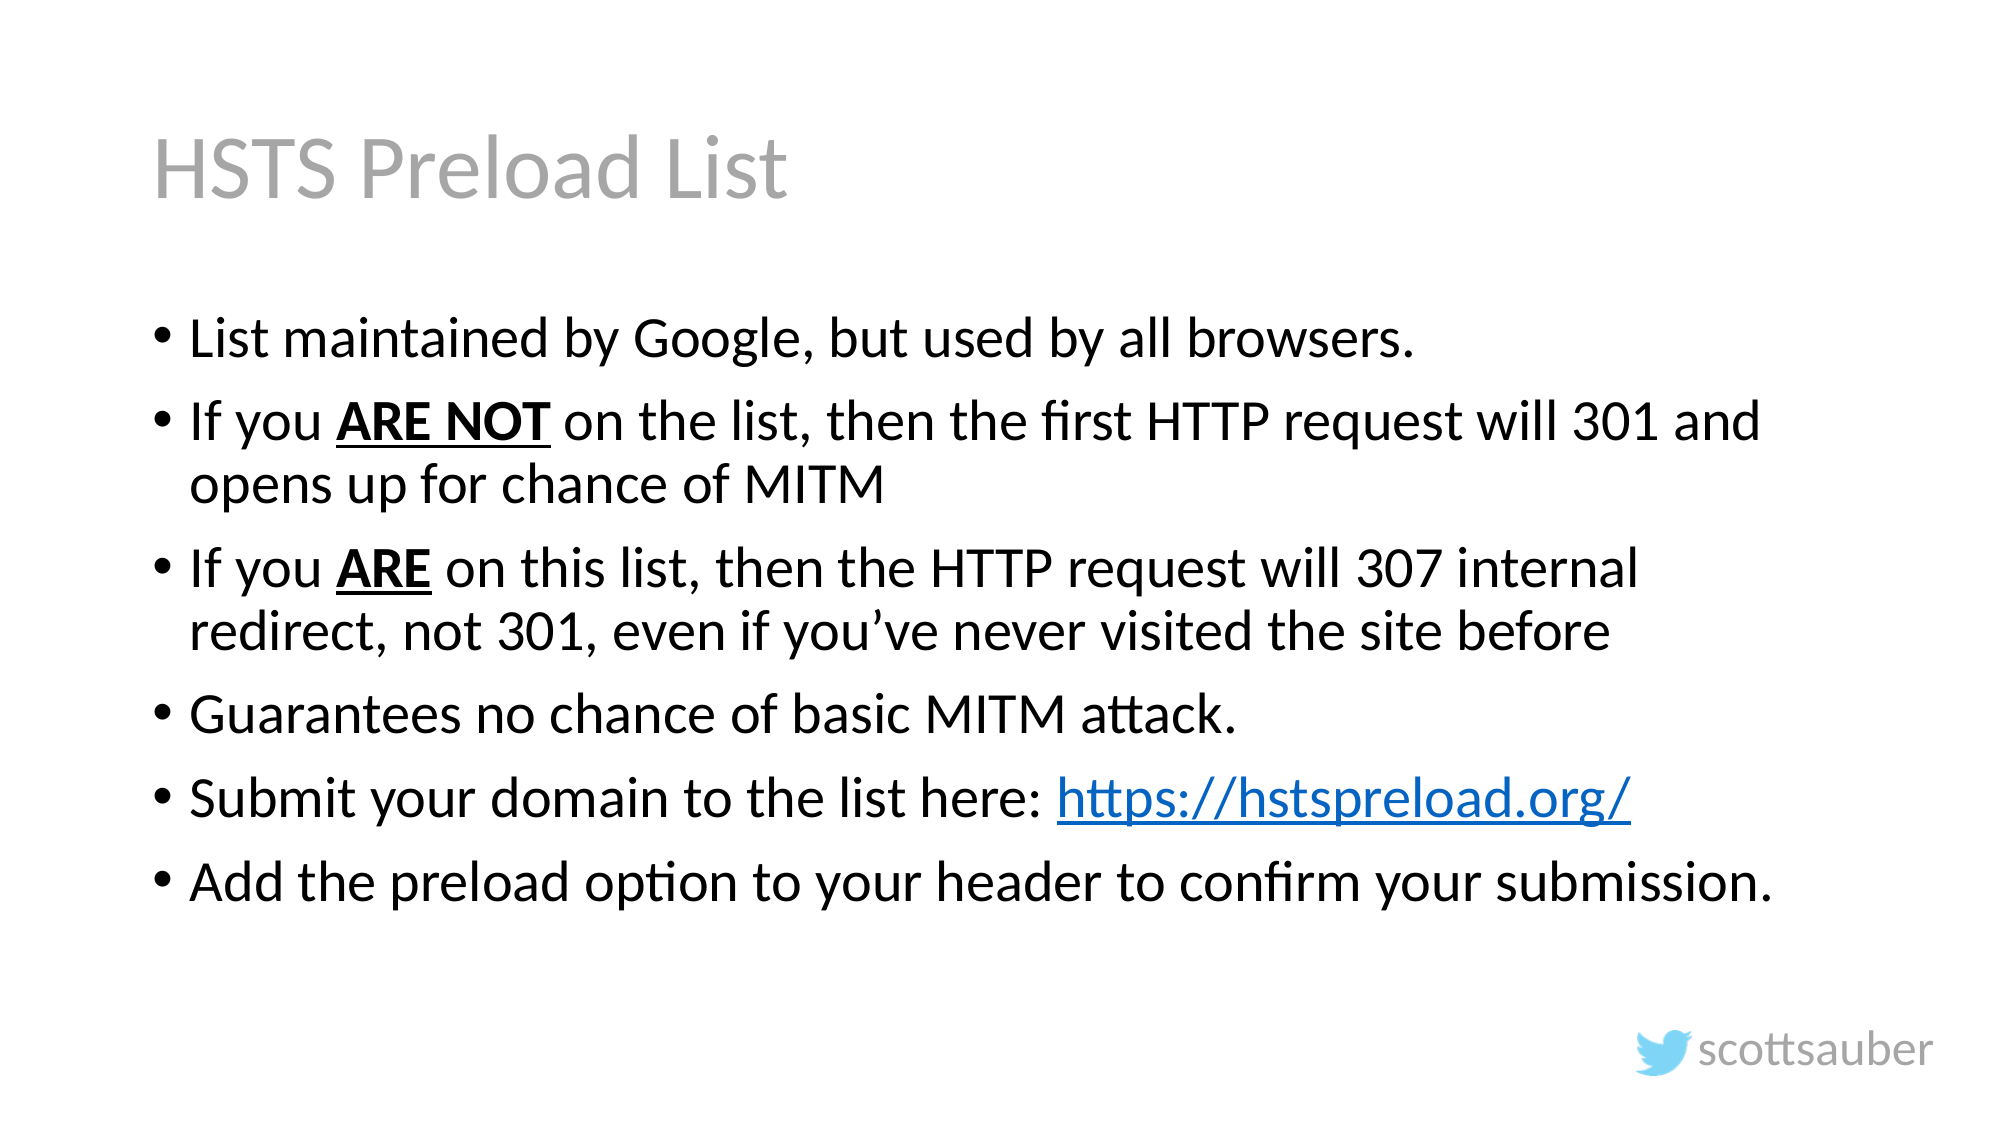

# HSTS Preload List
List maintained by Google, but used by all browsers.
If you ARE NOT on the list, then the first HTTP request will 301 and opens up for chance of MITM
If you ARE on this list, then the HTTP request will 307 internal redirect, not 301, even if you’ve never visited the site before
Guarantees no chance of basic MITM attack.
Submit your domain to the list here: https://hstspreload.org/
Add the preload option to your header to confirm your submission.
scottsauber